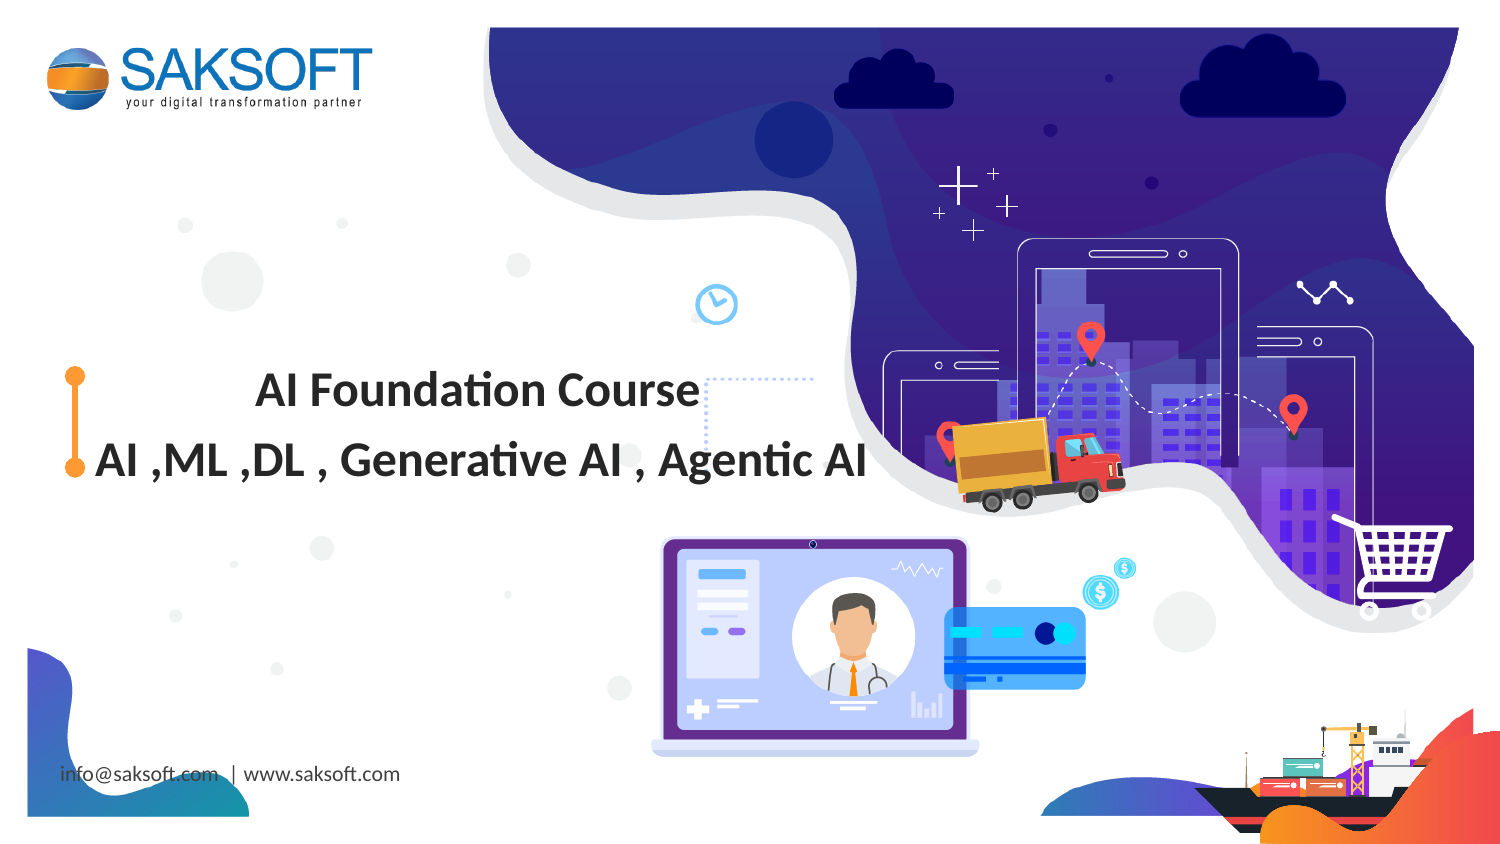

AI Foundation Course
AI ,ML ,DL , Generative AI , Agentic AI